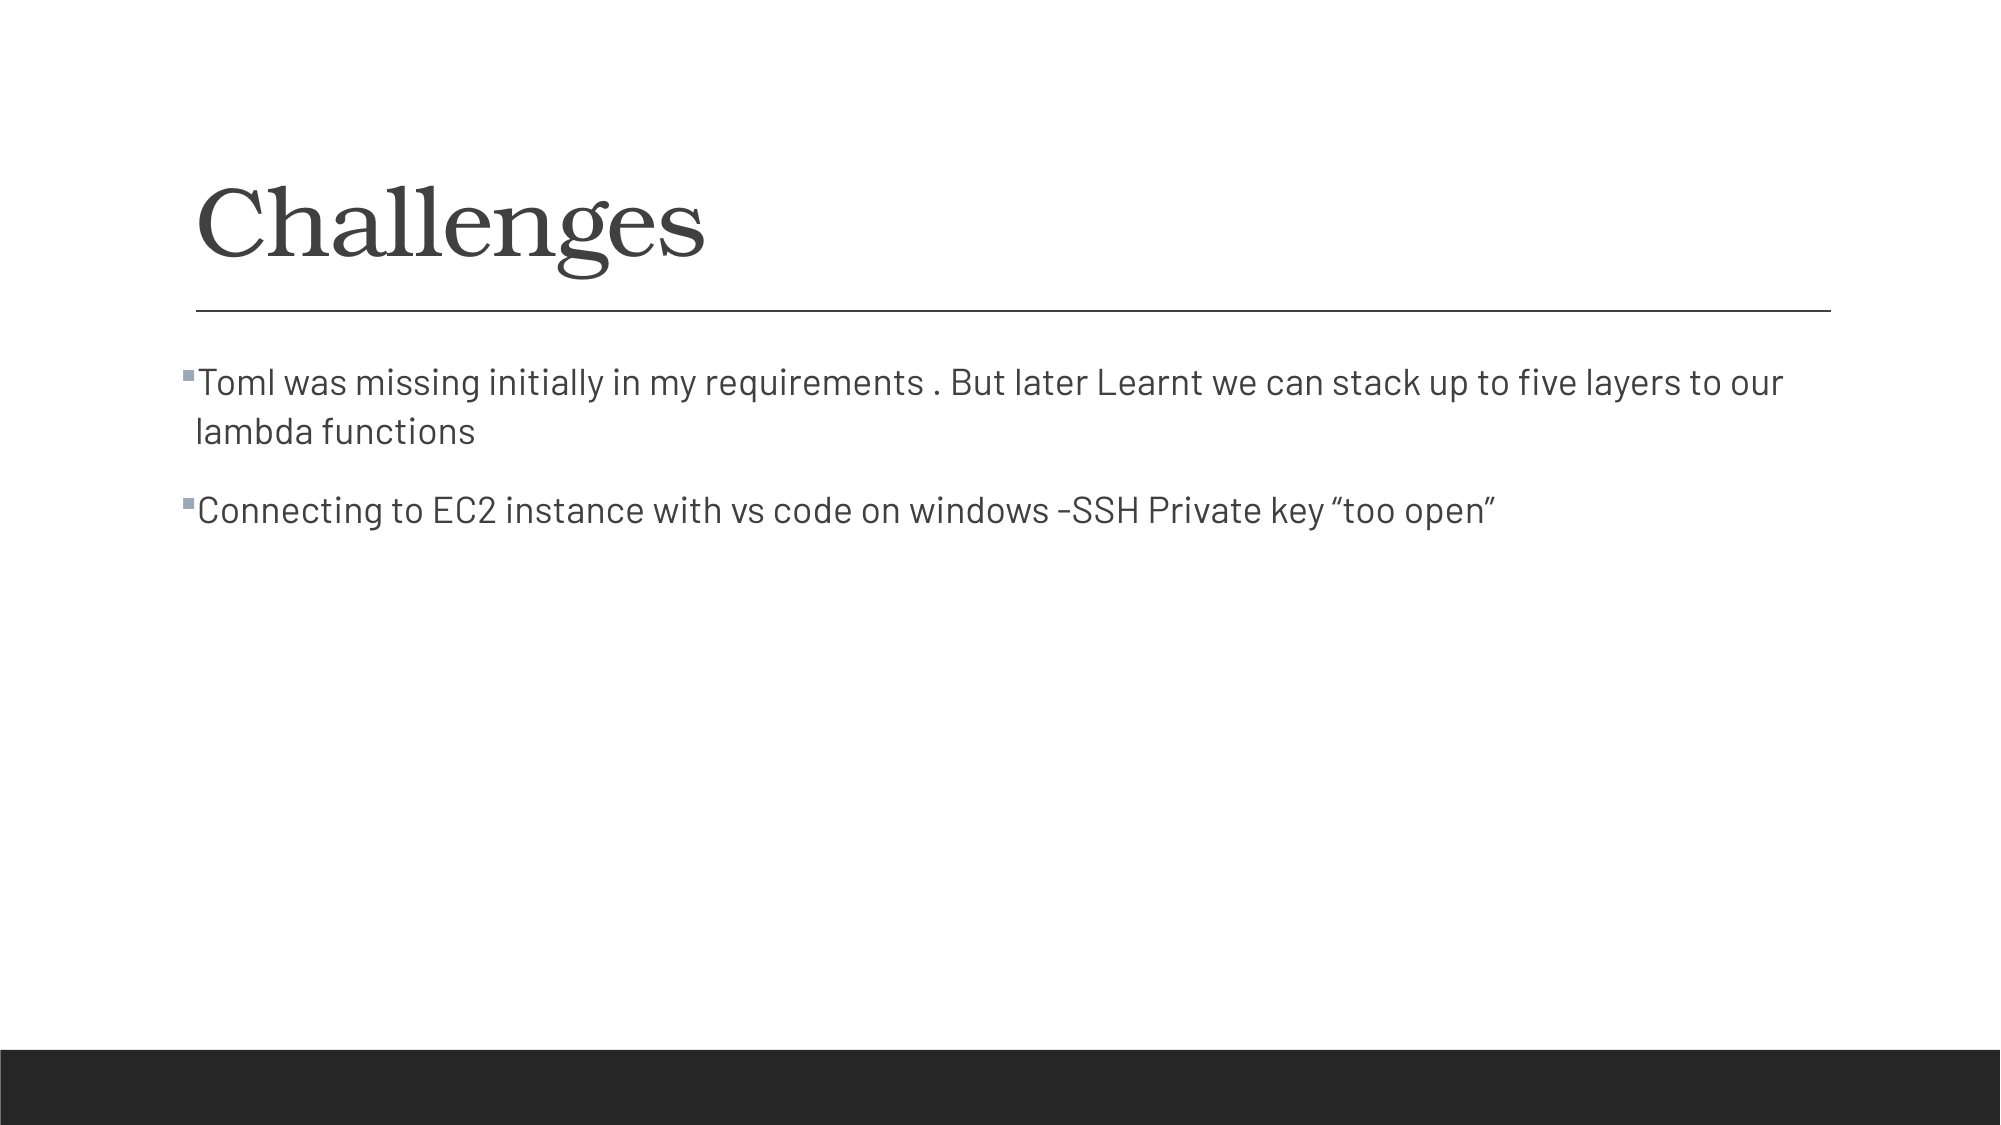

# Challenges
Toml was missing initially in my requirements . But later Learnt we can stack up to five layers to our lambda functions
Connecting to EC2 instance with vs code on windows -SSH Private key “too open”